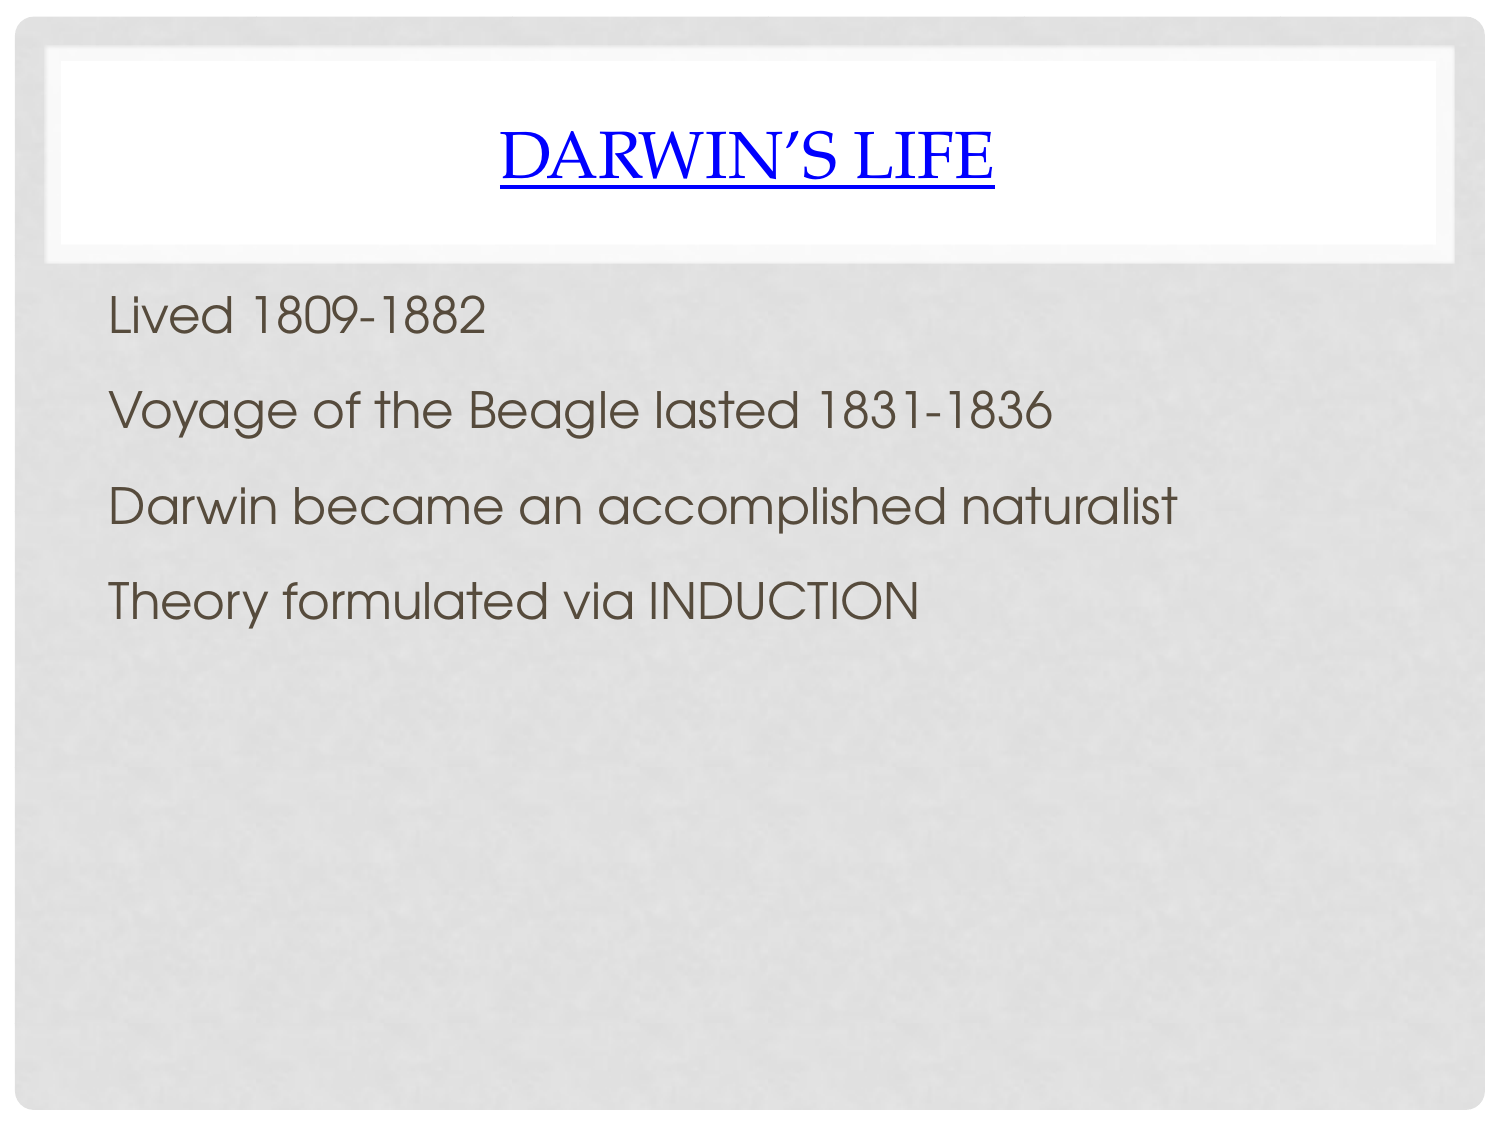

# Darwin’s life
Lived 1809-1882
Voyage of the Beagle lasted 1831-1836
Darwin became an accomplished naturalist
Theory formulated via INDUCTION